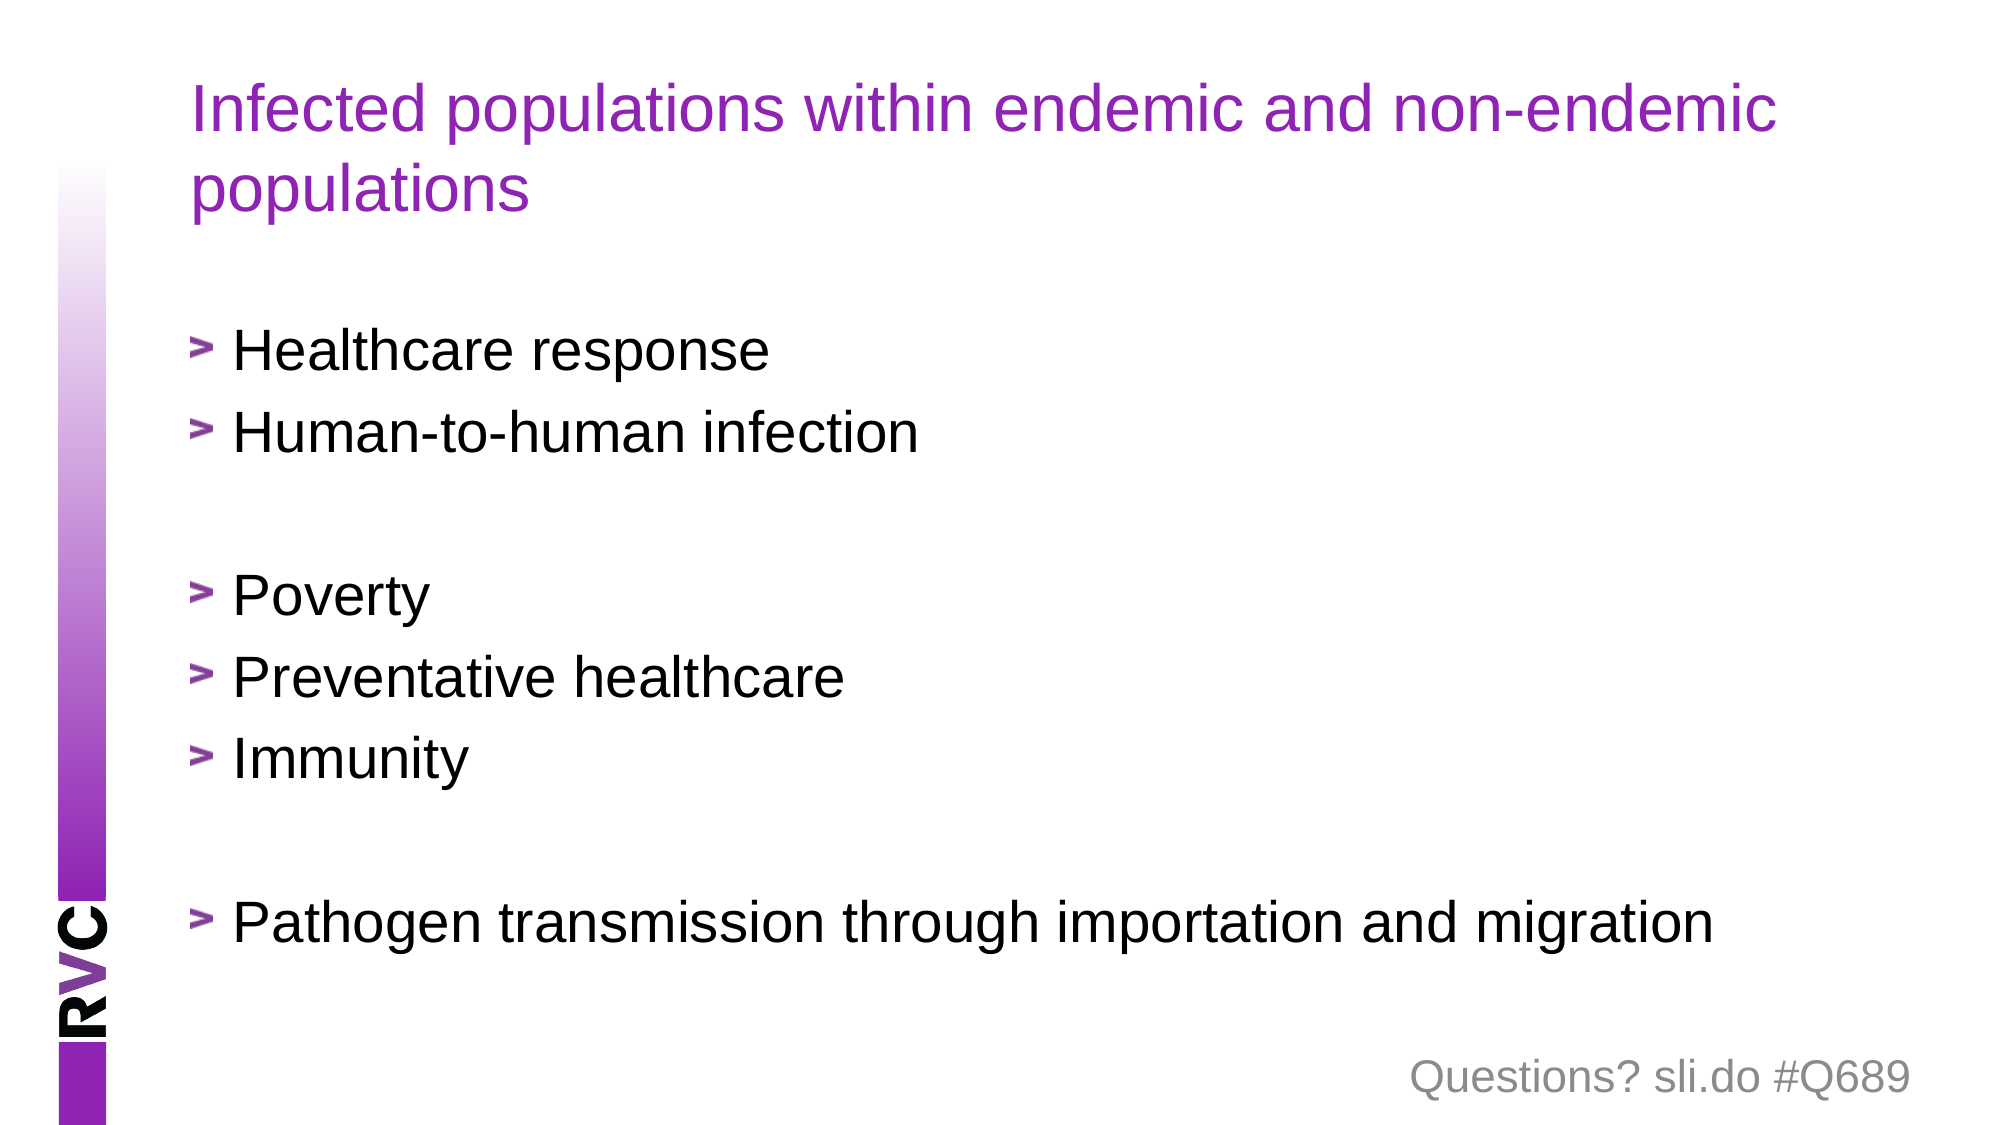

# Infected populations within endemic and non-endemic populations
Healthcare response
Human-to-human infection

Poverty
Preventative healthcare
Immunity

Pathogen transmission through importation and migration
Questions? sli.do #Q689